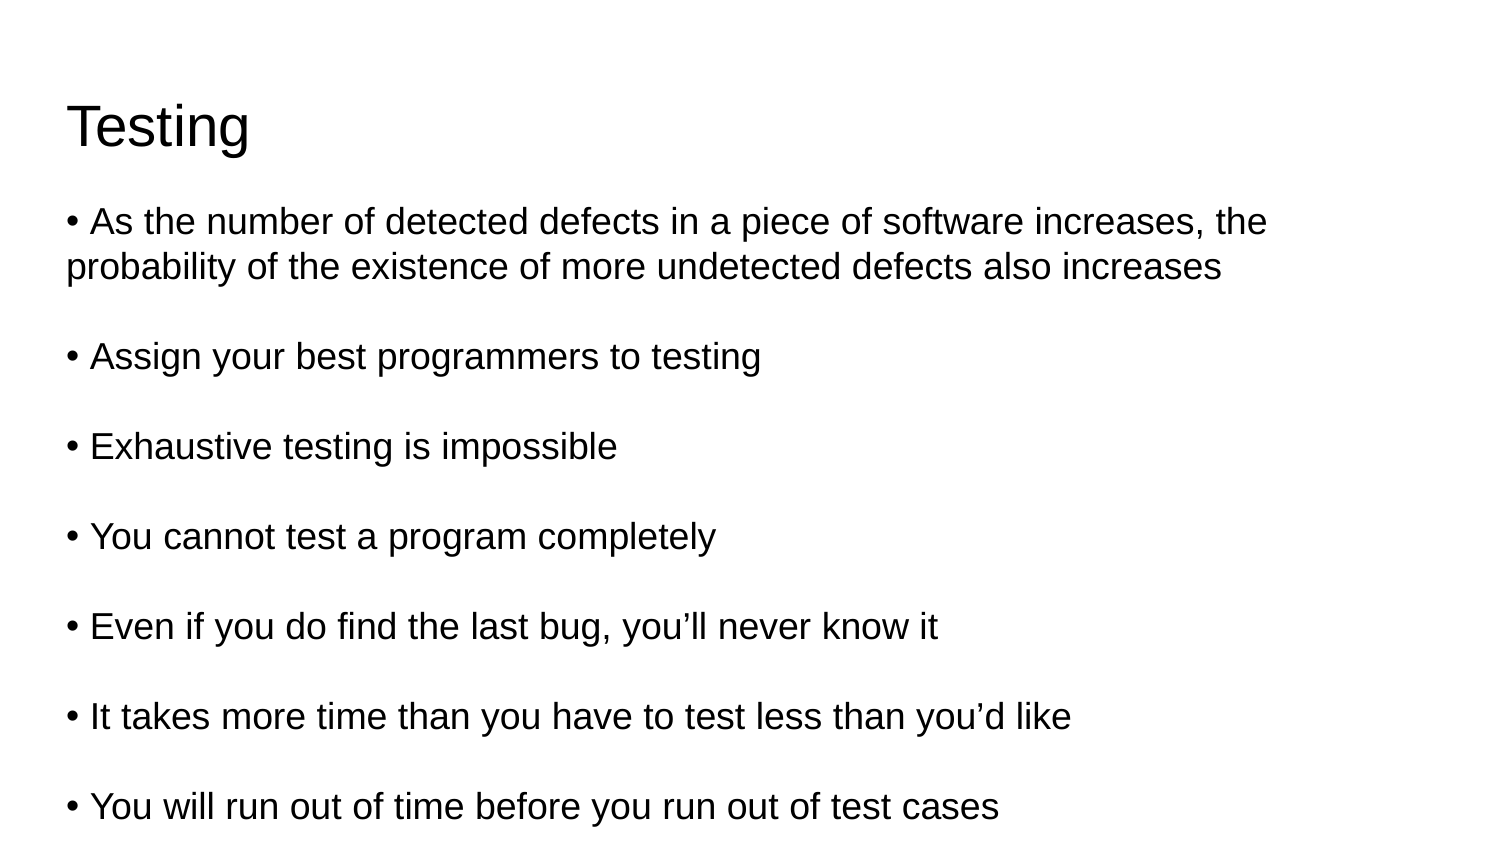

# Testing

 As the number of detected defects in a piece of software increases, the probability of the existence of more undetected defects also increases

 Assign your best programmers to testing

 Exhaustive testing is impossible

 You cannot test a program completely

 Even if you do find the last bug, you’ll never know it

 It takes more time than you have to test less than you’d like

 You will run out of time before you run out of test cases